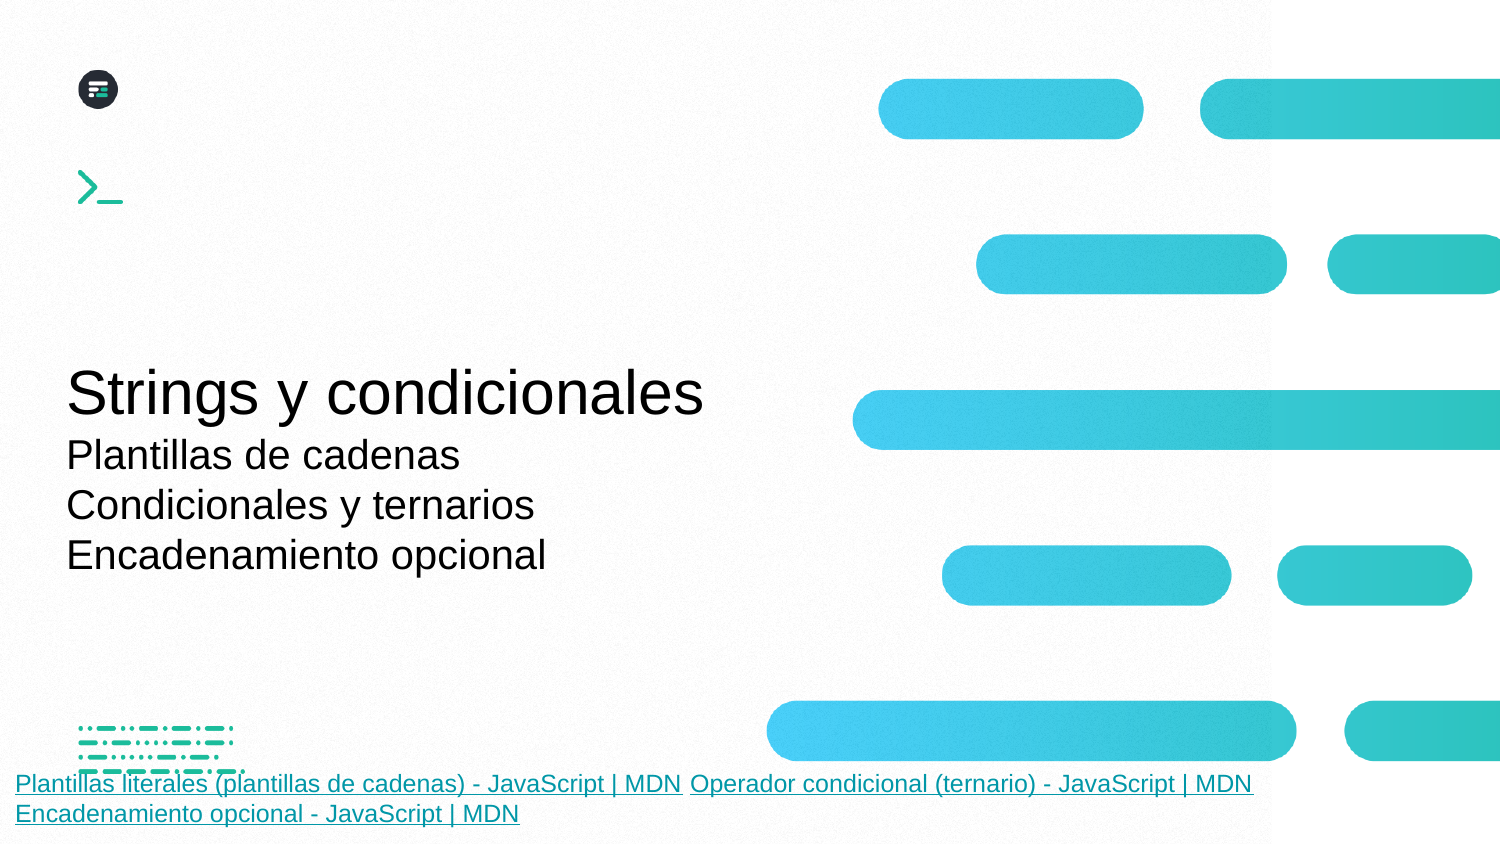

# Strings y condicionales
Plantillas de cadenas
Condicionales y ternarios
Encadenamiento opcional
Plantillas literales (plantillas de cadenas) - JavaScript | MDN Operador condicional (ternario) - JavaScript | MDN Encadenamiento opcional - JavaScript | MDN